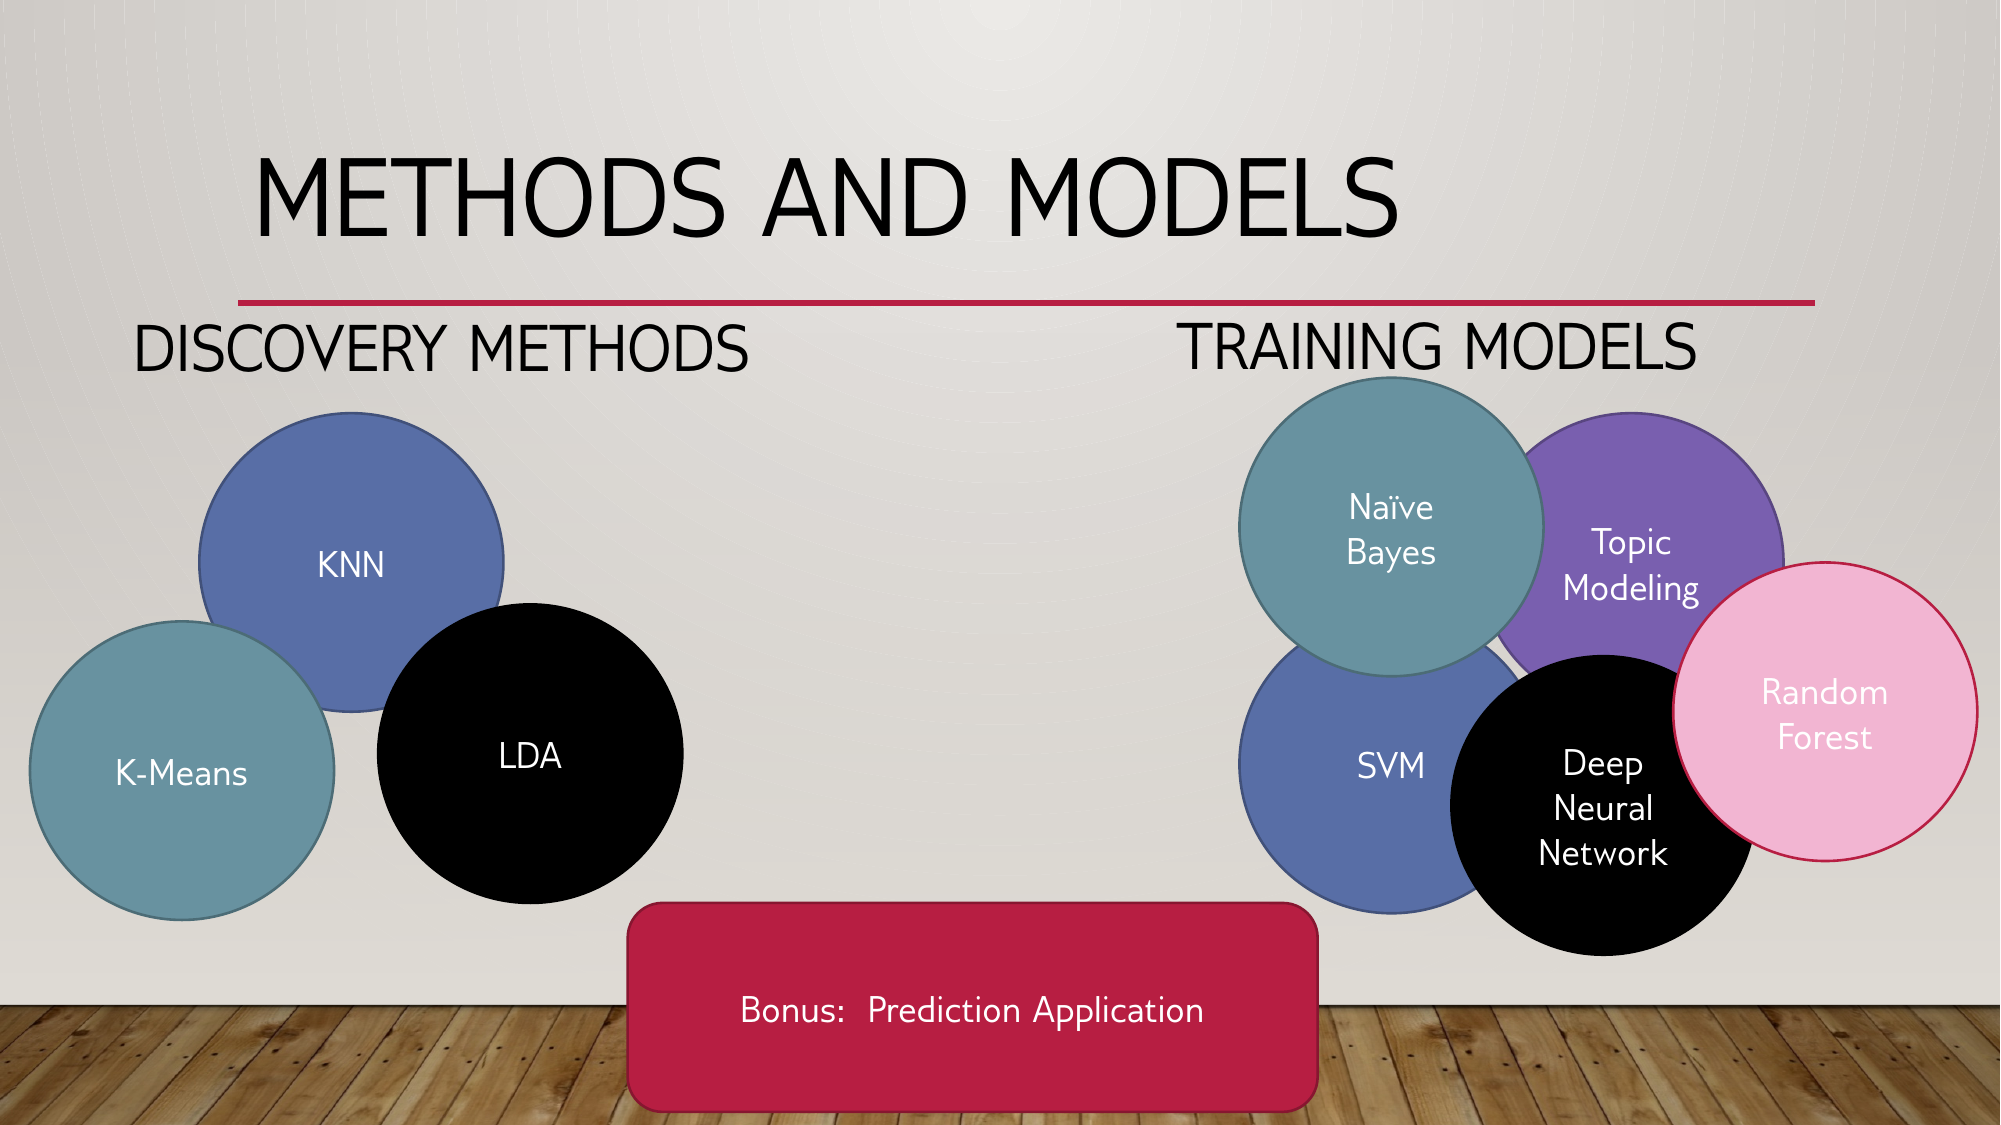

# Methods and Models
Training Models
Discovery Methods
Naïve Bayes
Topic Modeling
KNN
Random Forest
LDA
SVM
K-Means
Deep Neural Network
Bonus:  Prediction Application